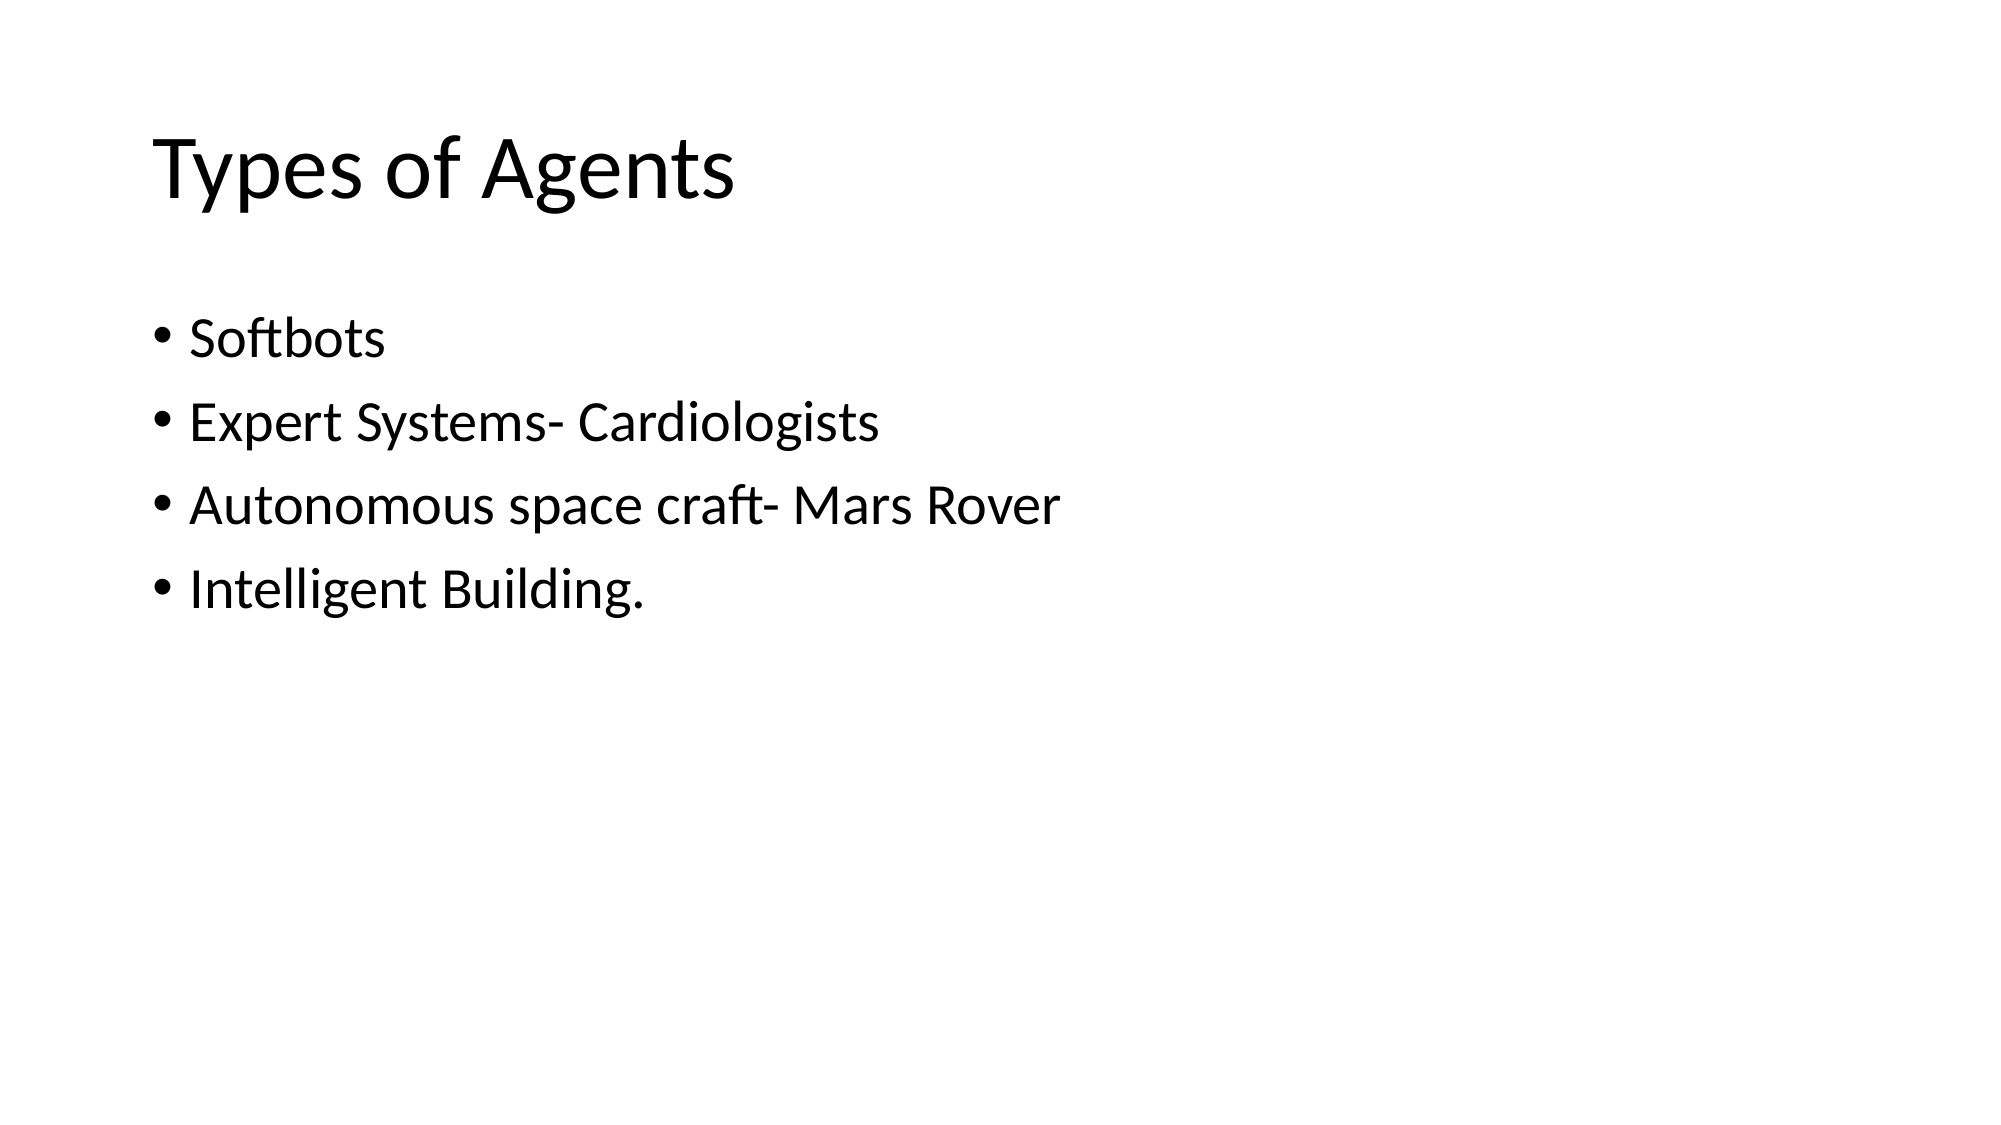

# Types of Agents
Softbots
Expert Systems- Cardiologists
Autonomous space craft- Mars Rover
Intelligent Building.